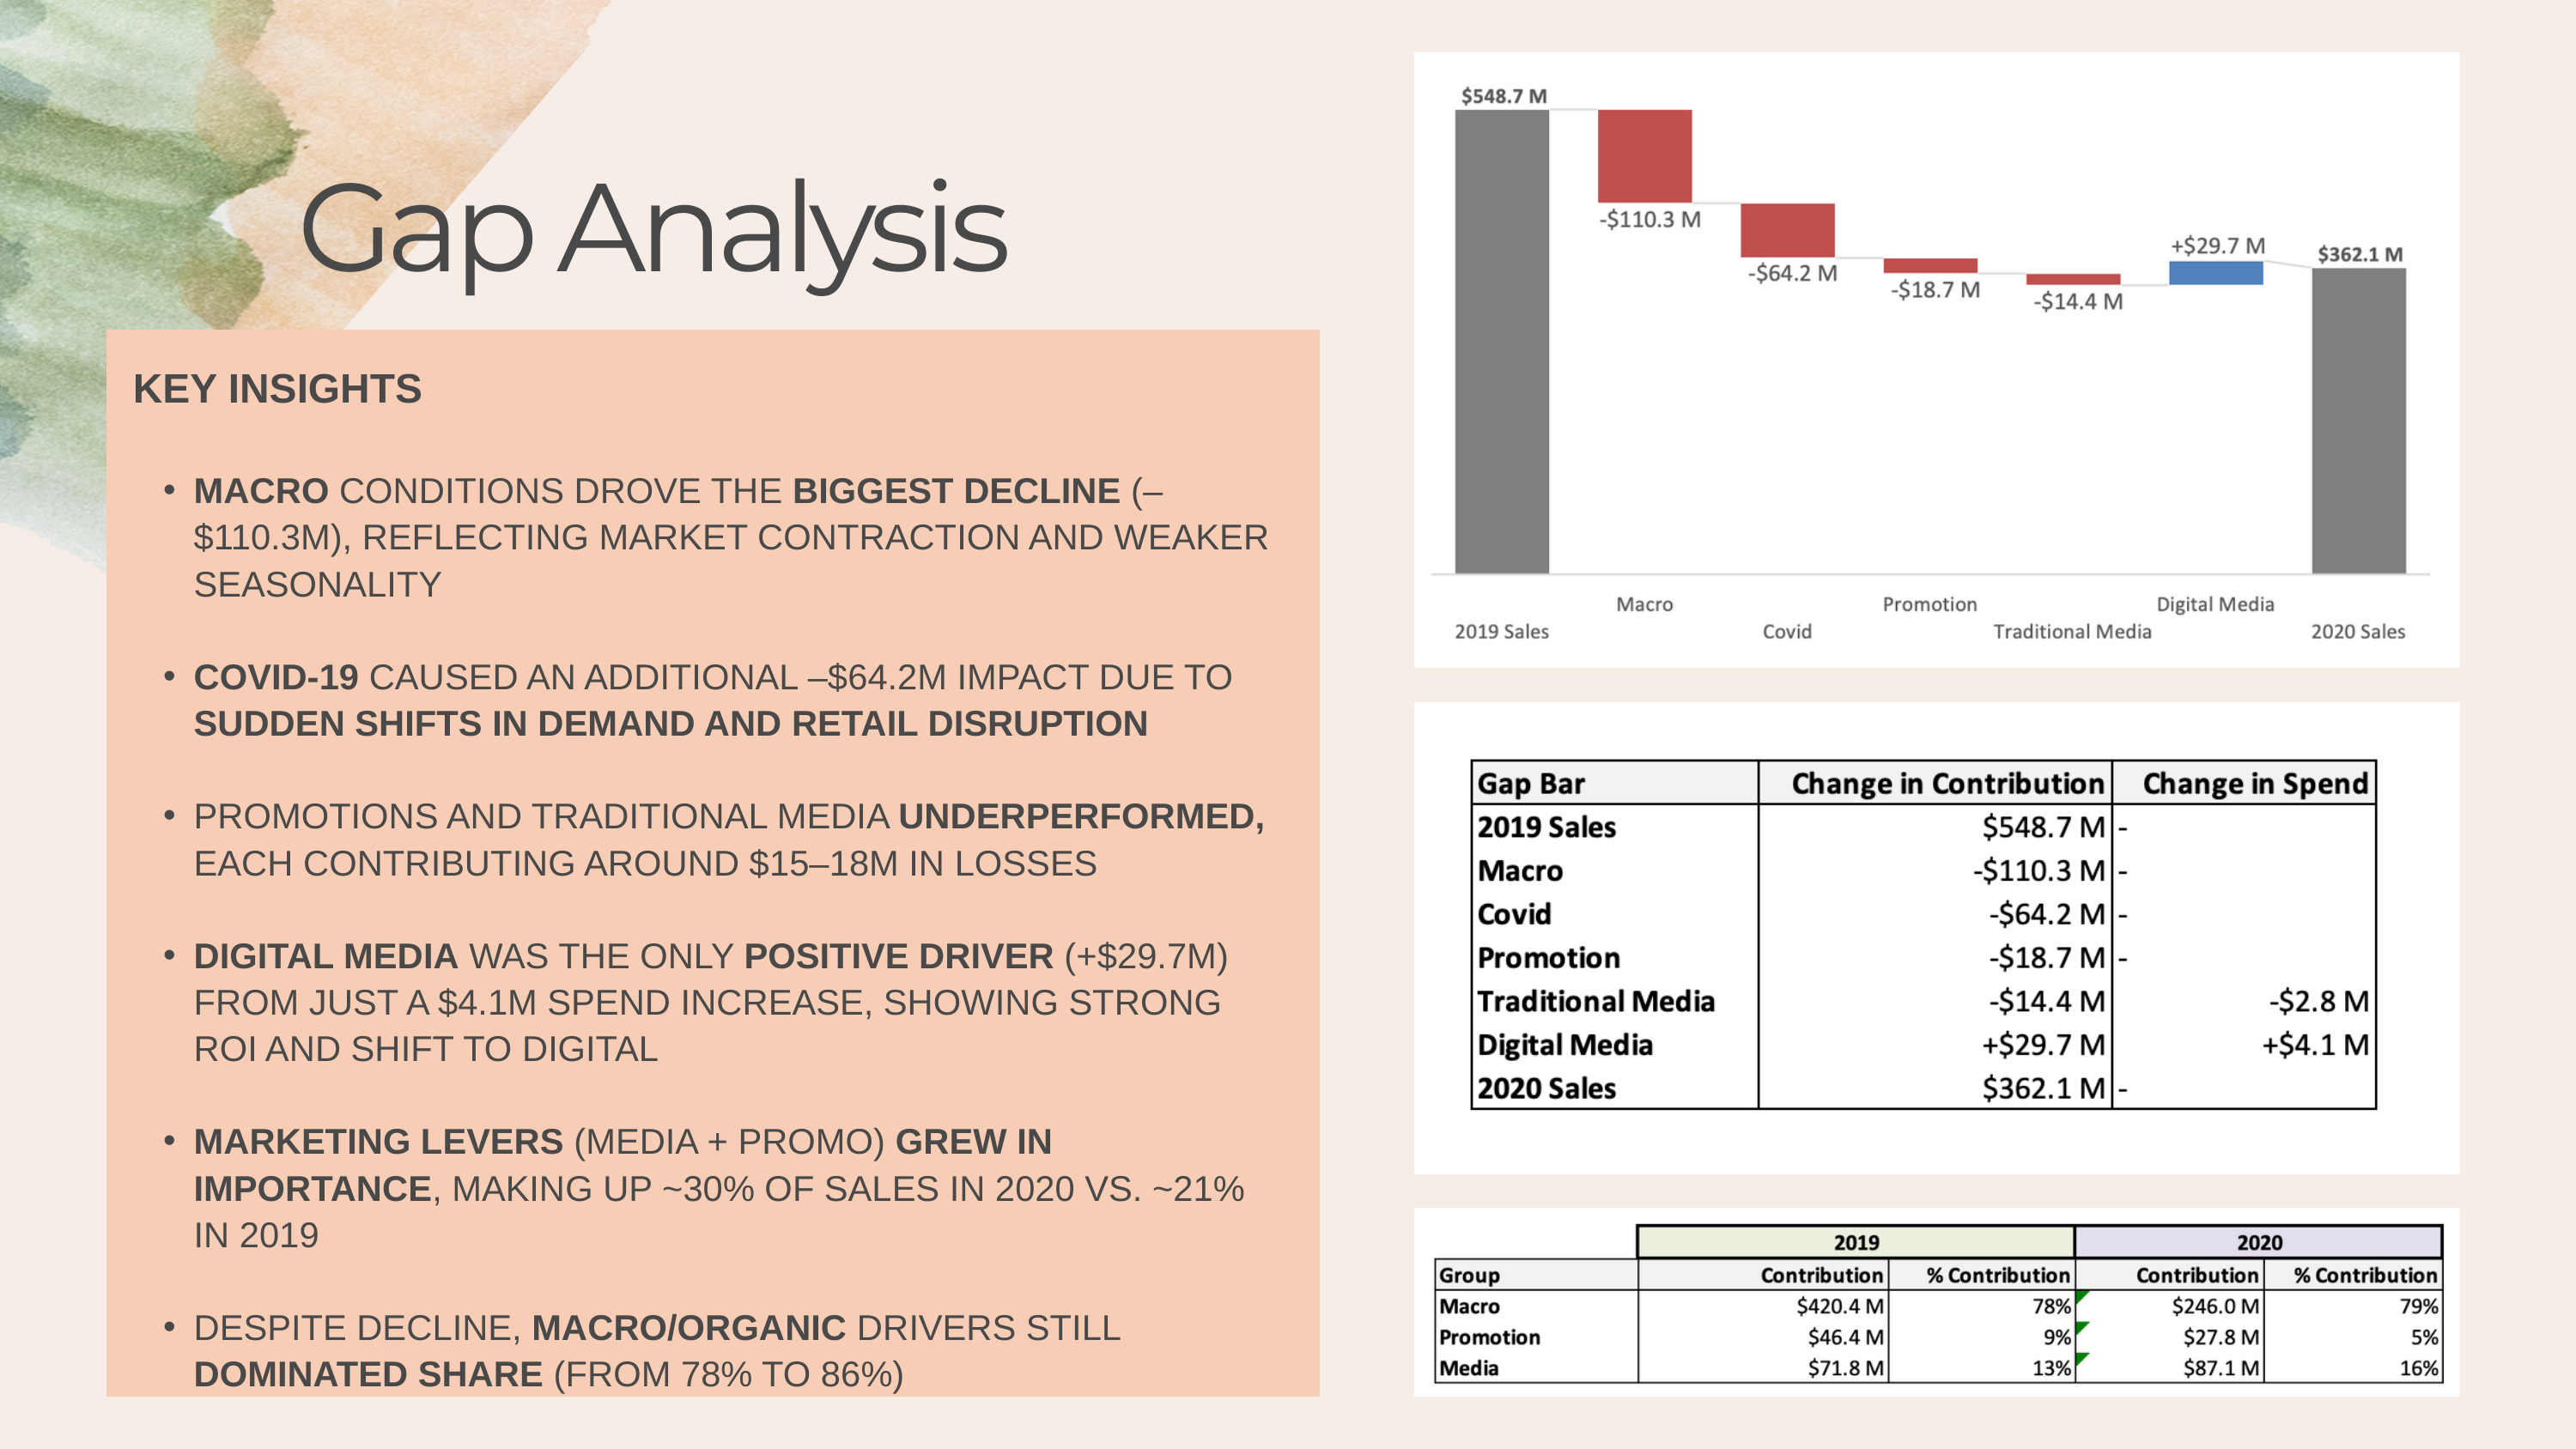

Gap Analysis

KEY INSIGHTS

MACRO CONDITIONS DROVE THE BIGGEST DECLINE (–$110.3M), REFLECTING MARKET CONTRACTION AND WEAKER SEASONALITY

COVID-19 CAUSED AN ADDITIONAL –$64.2M IMPACT DUE TO SUDDEN SHIFTS IN DEMAND AND RETAIL DISRUPTION

PROMOTIONS AND TRADITIONAL MEDIA UNDERPERFORMED, EACH CONTRIBUTING AROUND $15–18M IN LOSSES

DIGITAL MEDIA WAS THE ONLY POSITIVE DRIVER (+$29.7M) FROM JUST A $4.1M SPEND INCREASE, SHOWING STRONG ROI AND SHIFT TO DIGITAL

MARKETING LEVERS (MEDIA + PROMO) GREW IN IMPORTANCE, MAKING UP ~30% OF SALES IN 2020 VS. ~21% IN 2019

DESPITE DECLINE, MACRO/ORGANIC DRIVERS STILL DOMINATED SHARE (FROM 78% TO 86%)